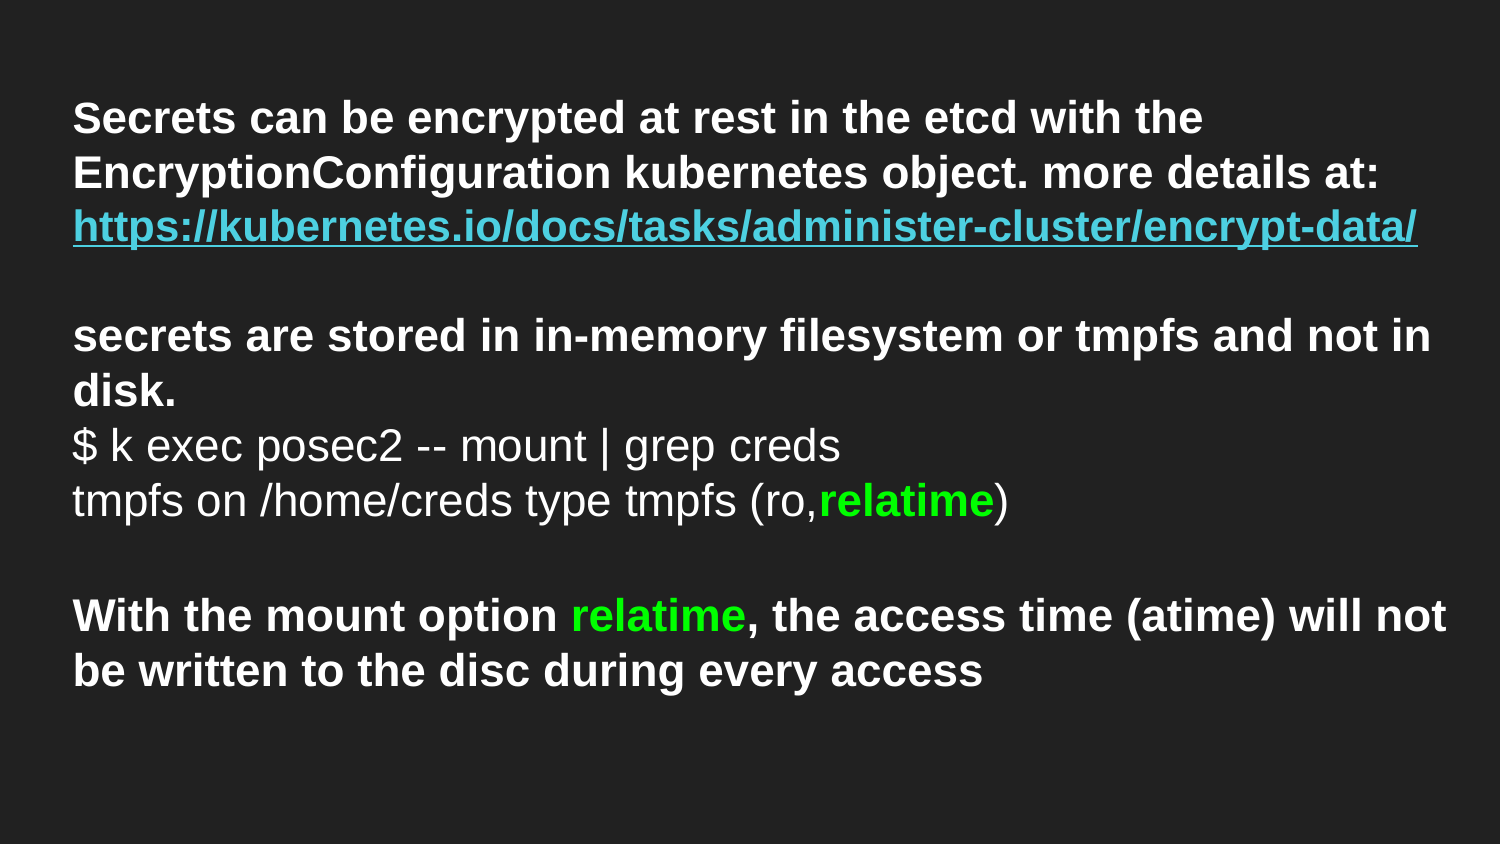

# Secrets can be encrypted at rest in the etcd with the EncryptionConfiguration kubernetes object. more details at:
https://kubernetes.io/docs/tasks/administer-cluster/encrypt-data/

secrets are stored in in-memory filesystem or tmpfs and not in disk.
$ k exec posec2 -- mount | grep creds
tmpfs on /home/creds type tmpfs (ro,relatime)

With the mount option relatime, the access time (atime) will not be written to the disc during every access